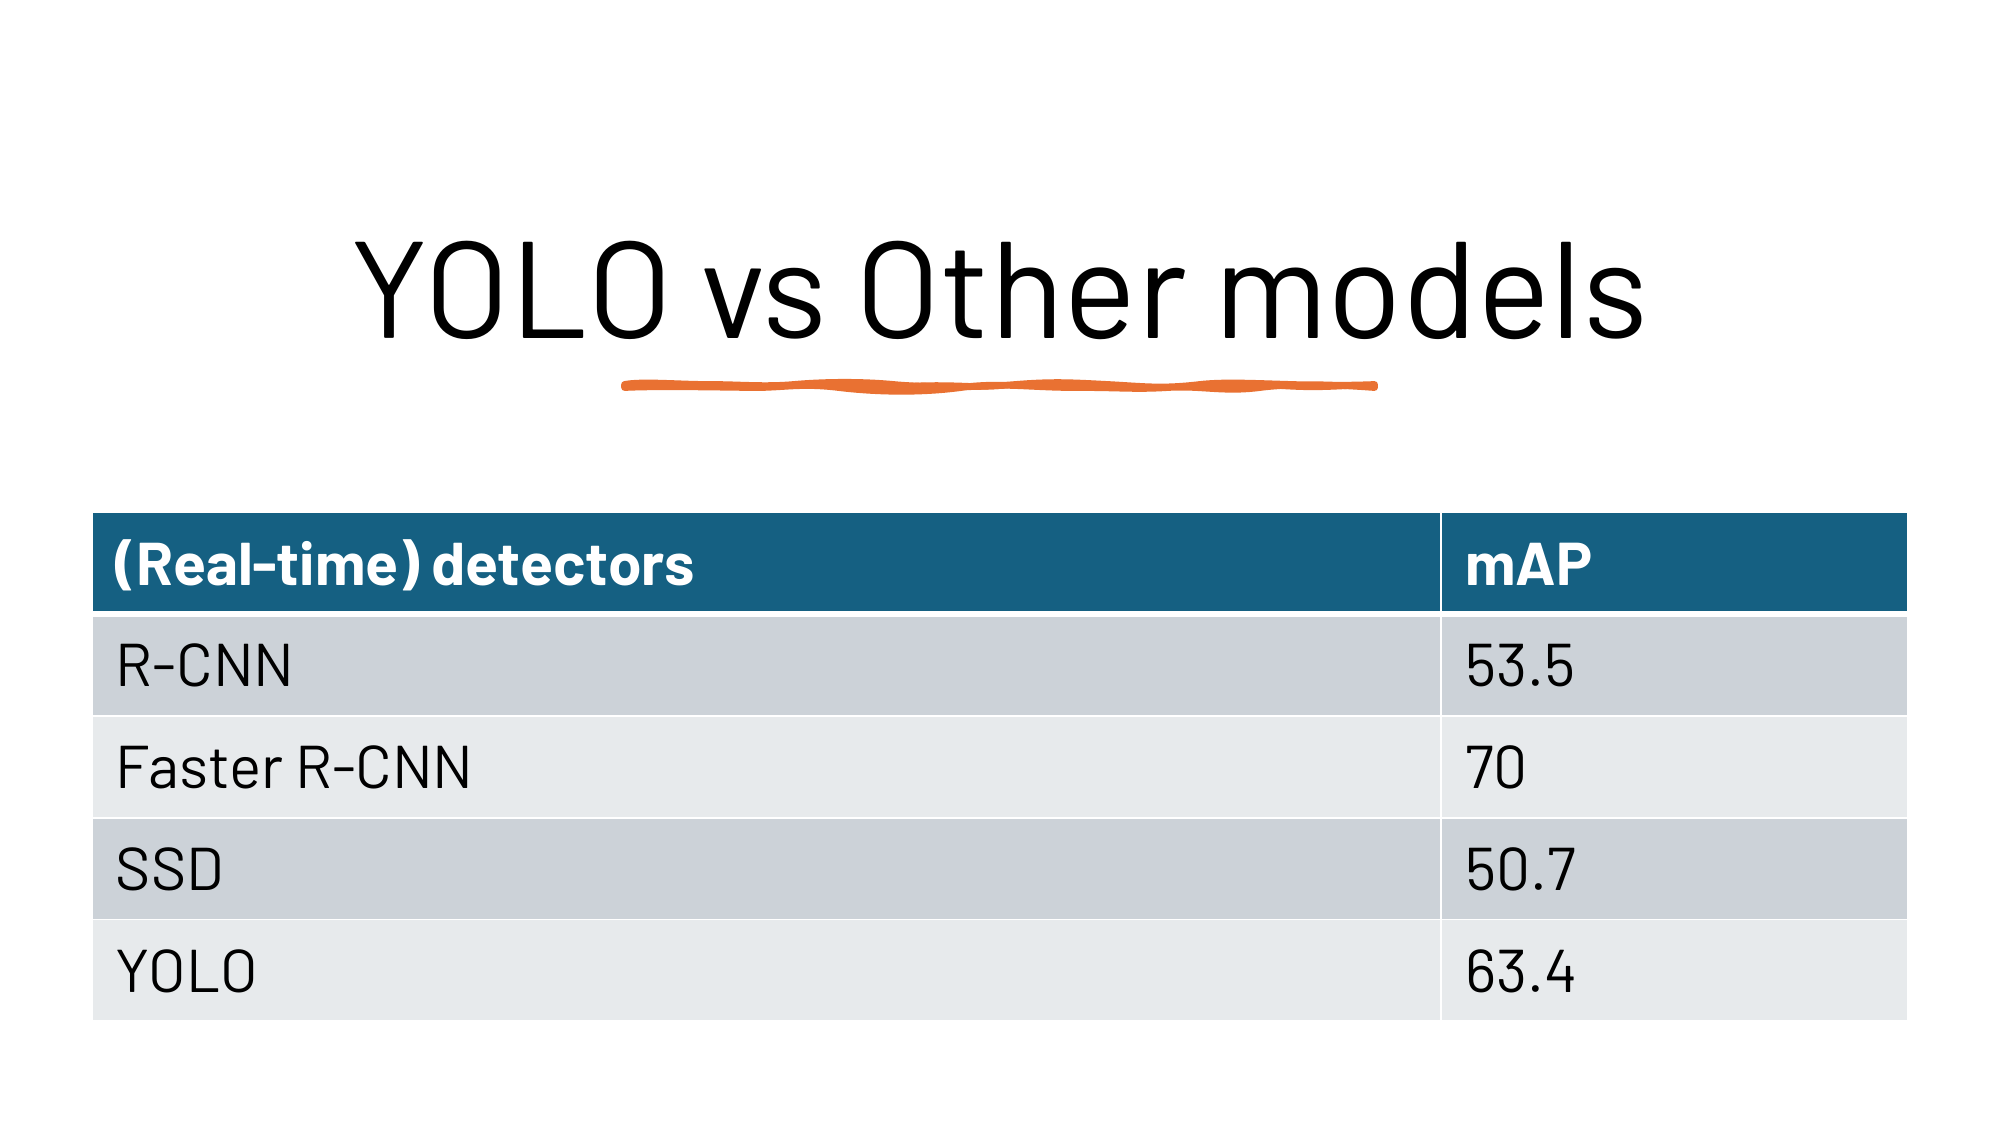

# YOLO vs Other models

| (Real-time) detectors | mAP |
| --- | --- |
| R-CNN | 53.5 |
| Faster R-CNN | 70 |
| SSD | 50.7 |
| YOLO | 63.4 |